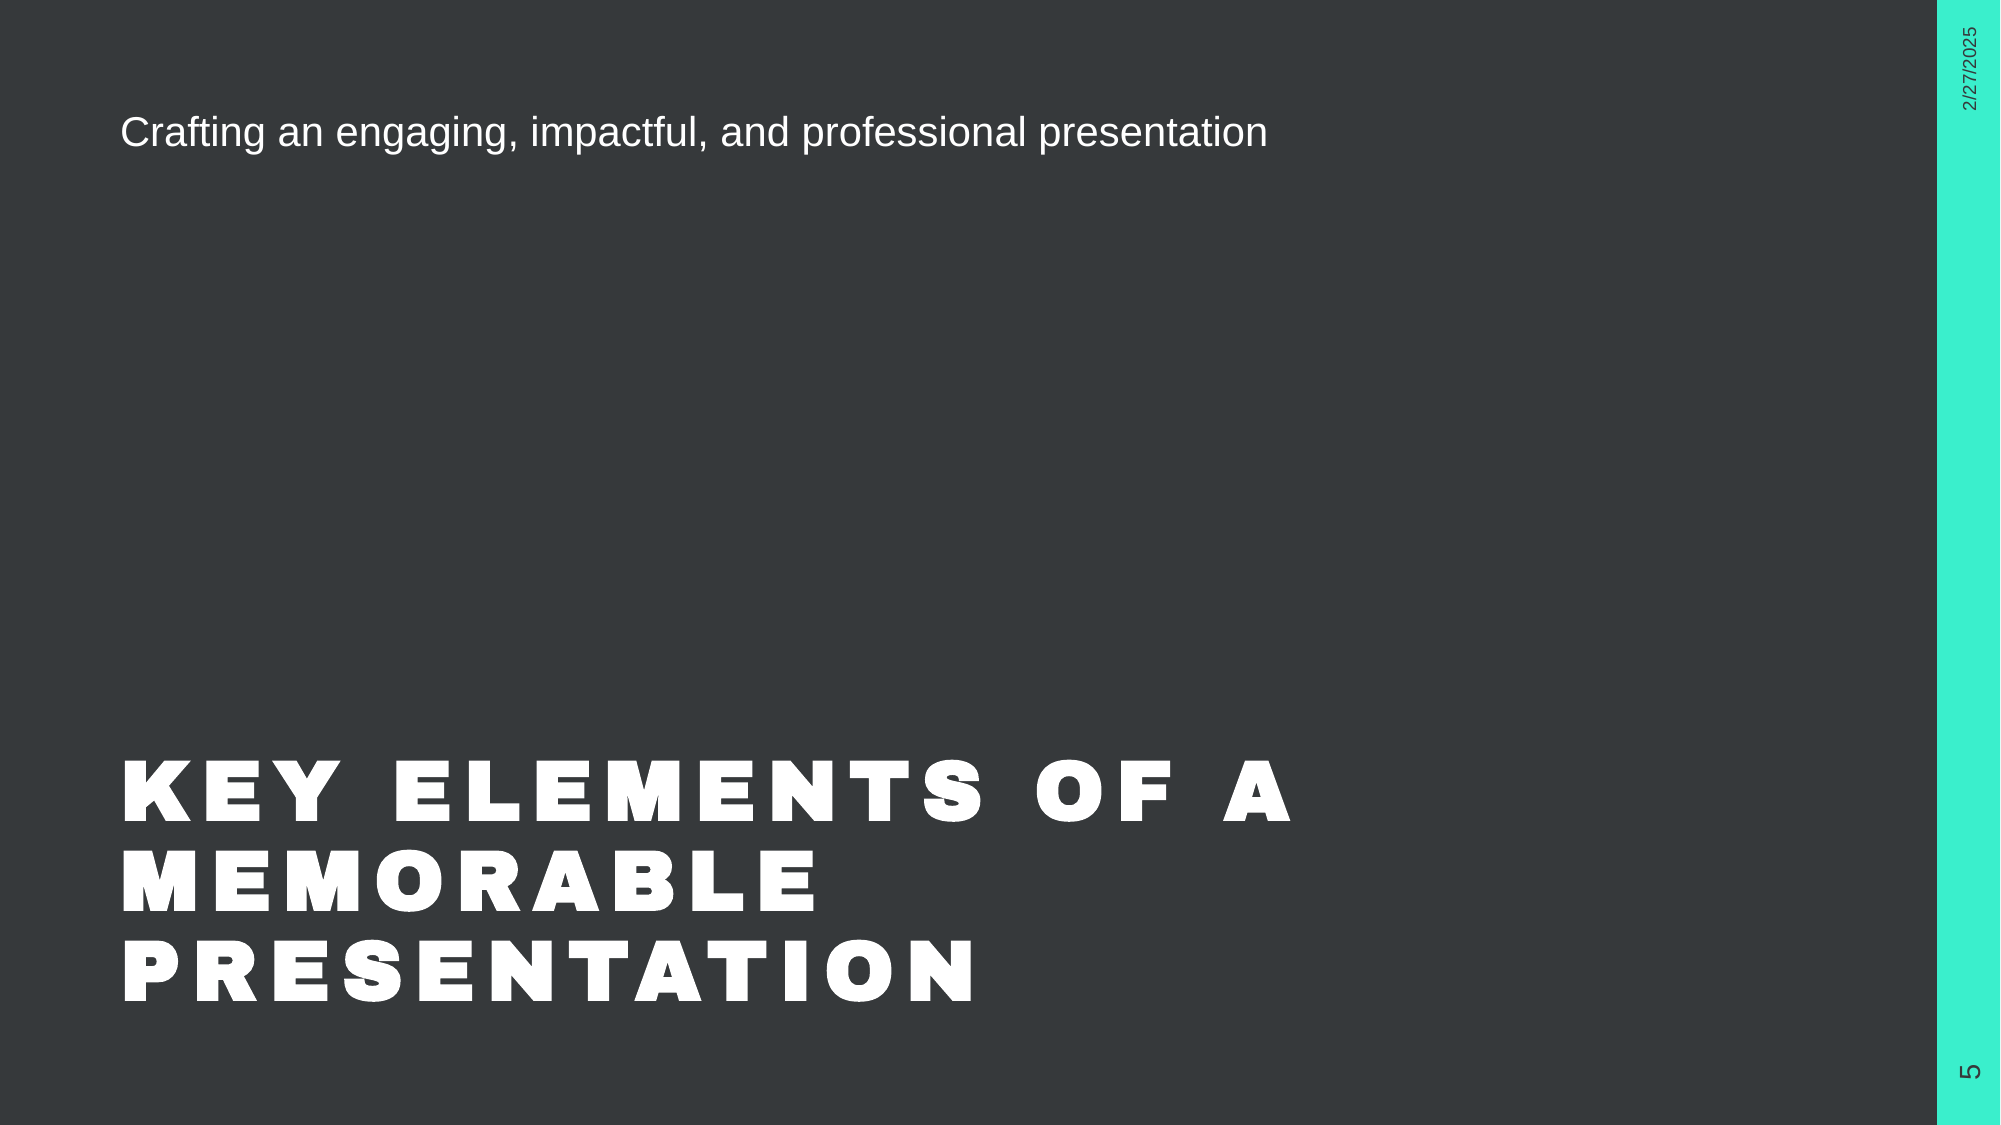

2/27/2025
Crafting an engaging, impactful, and professional presentation
# Key elements of a memorable presentation
5